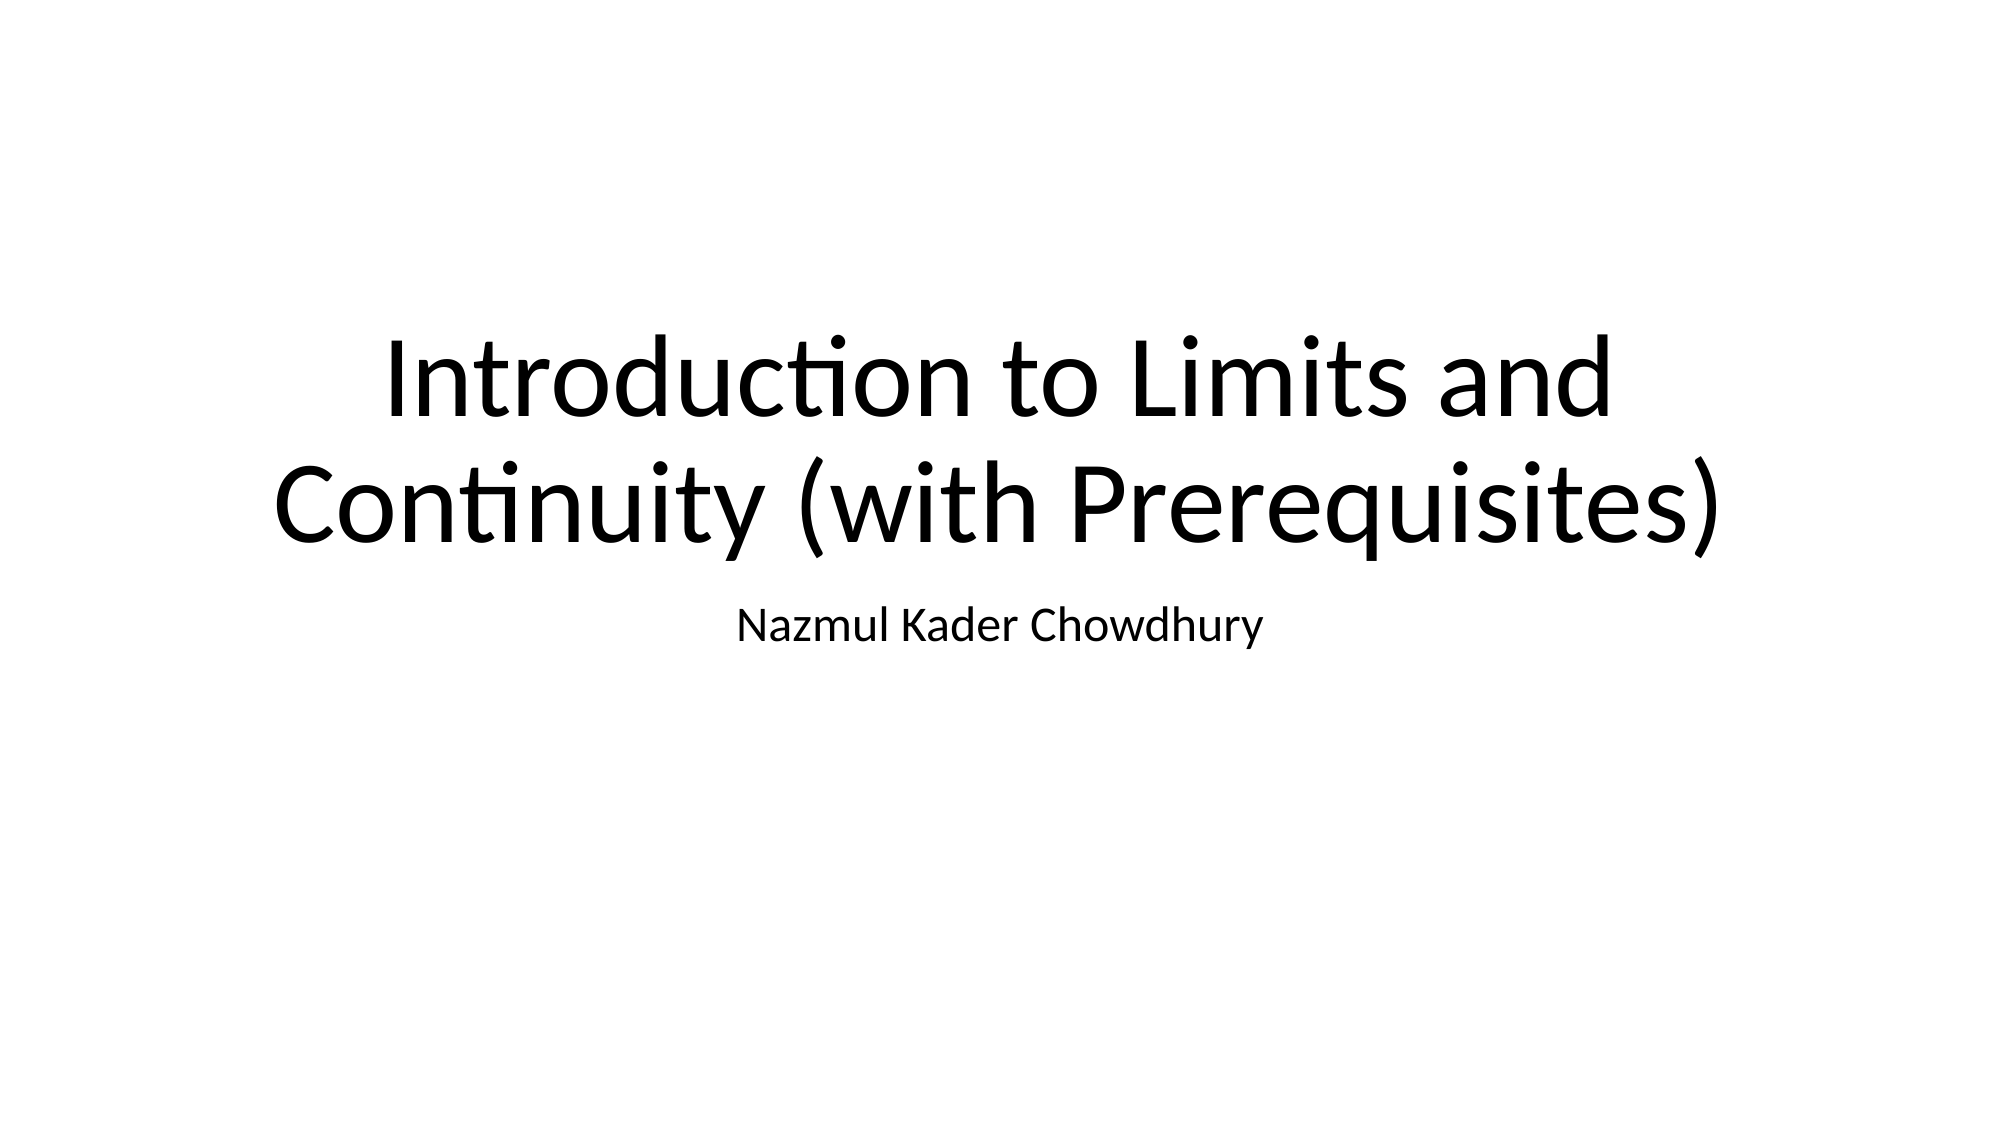

# Introduction to Limits and Continuity (with Prerequisites)
Nazmul Kader Chowdhury